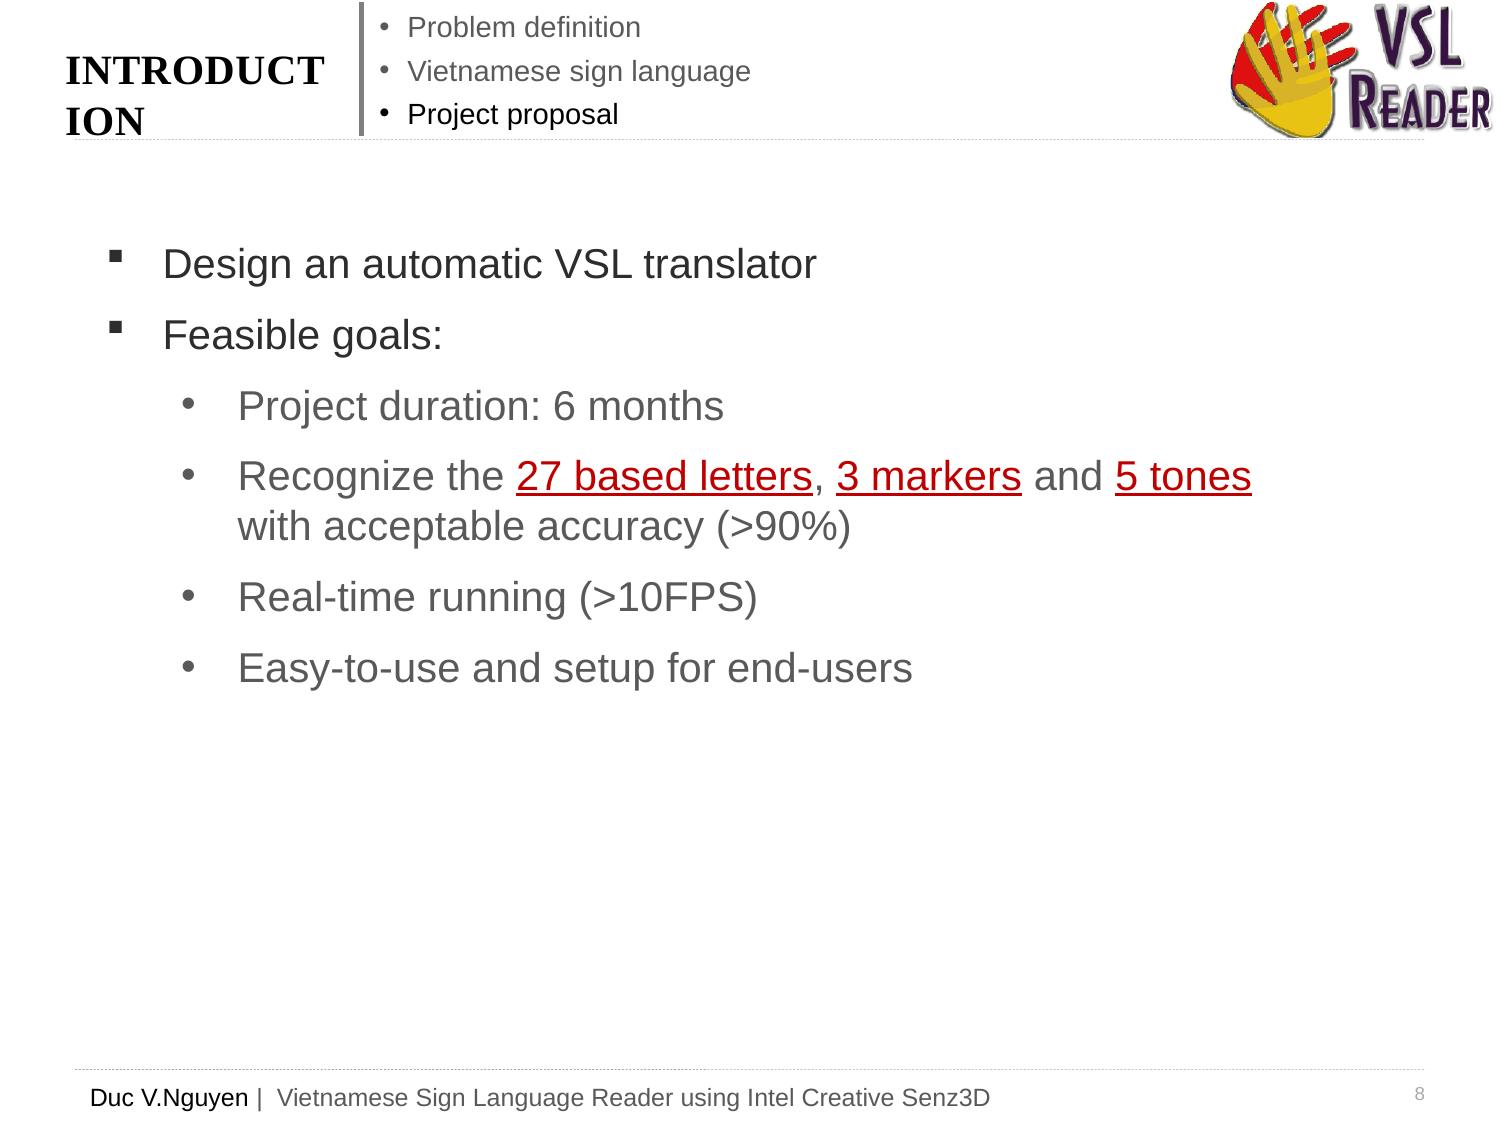

Problem definition
Vietnamese sign language
Project proposal

Introduction
Design an automatic VSL translator
Feasible goals:
Project duration: 6 months
Recognize the 27 based letters, 3 markers and 5 tones with acceptable accuracy (>90%)
Real-time running (>10FPS)
Easy-to-use and setup for end-users
8